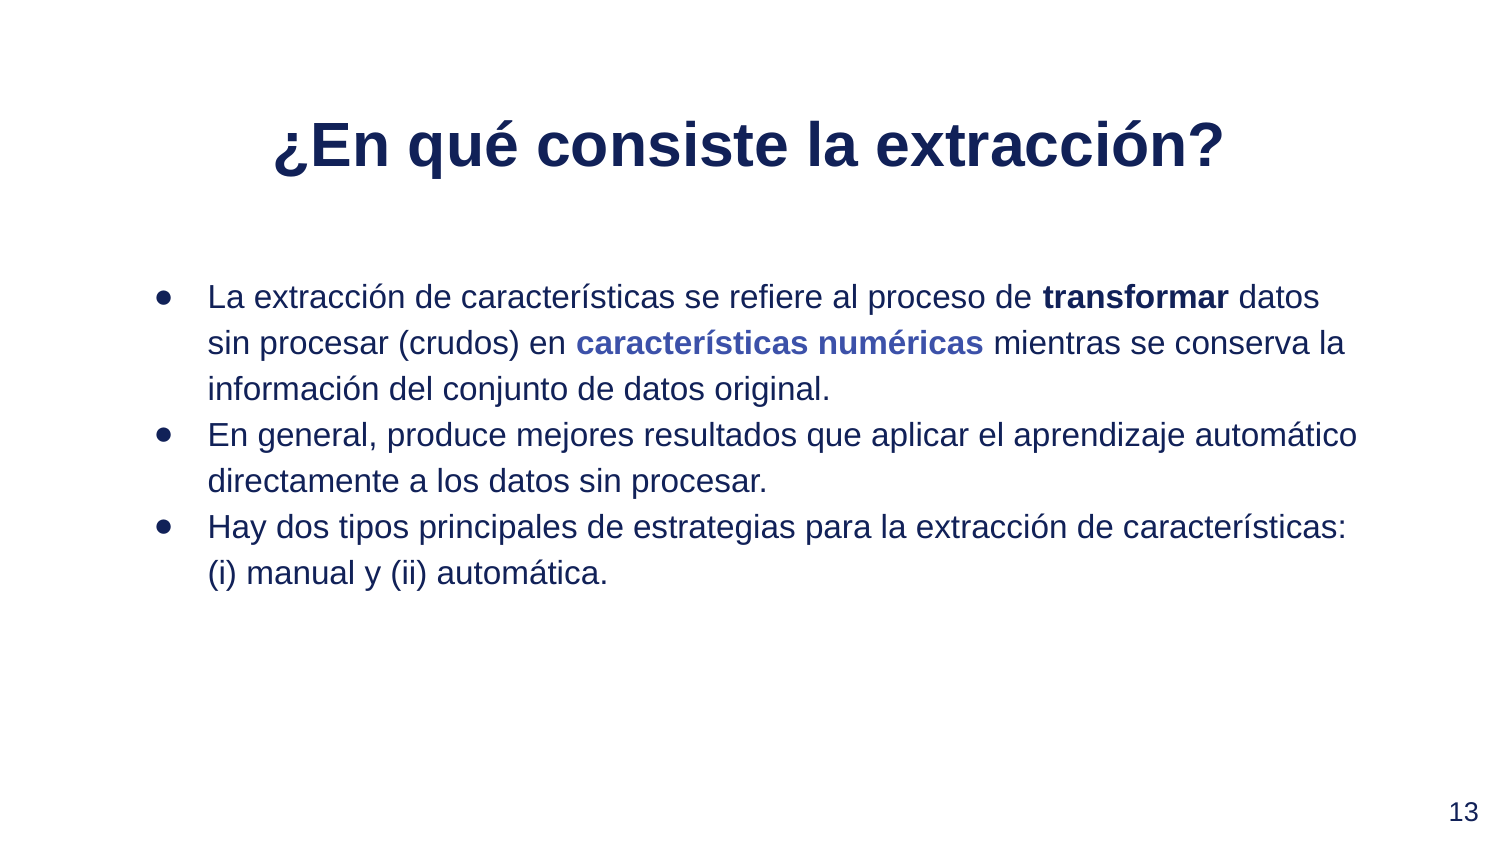

¿En qué consiste la extracción?
La extracción de características se refiere al proceso de transformar datos sin procesar (crudos) en características numéricas mientras se conserva la información del conjunto de datos original.
En general, produce mejores resultados que aplicar el aprendizaje automático directamente a los datos sin procesar.
Hay dos tipos principales de estrategias para la extracción de características: (i) manual y (ii) automática.
13